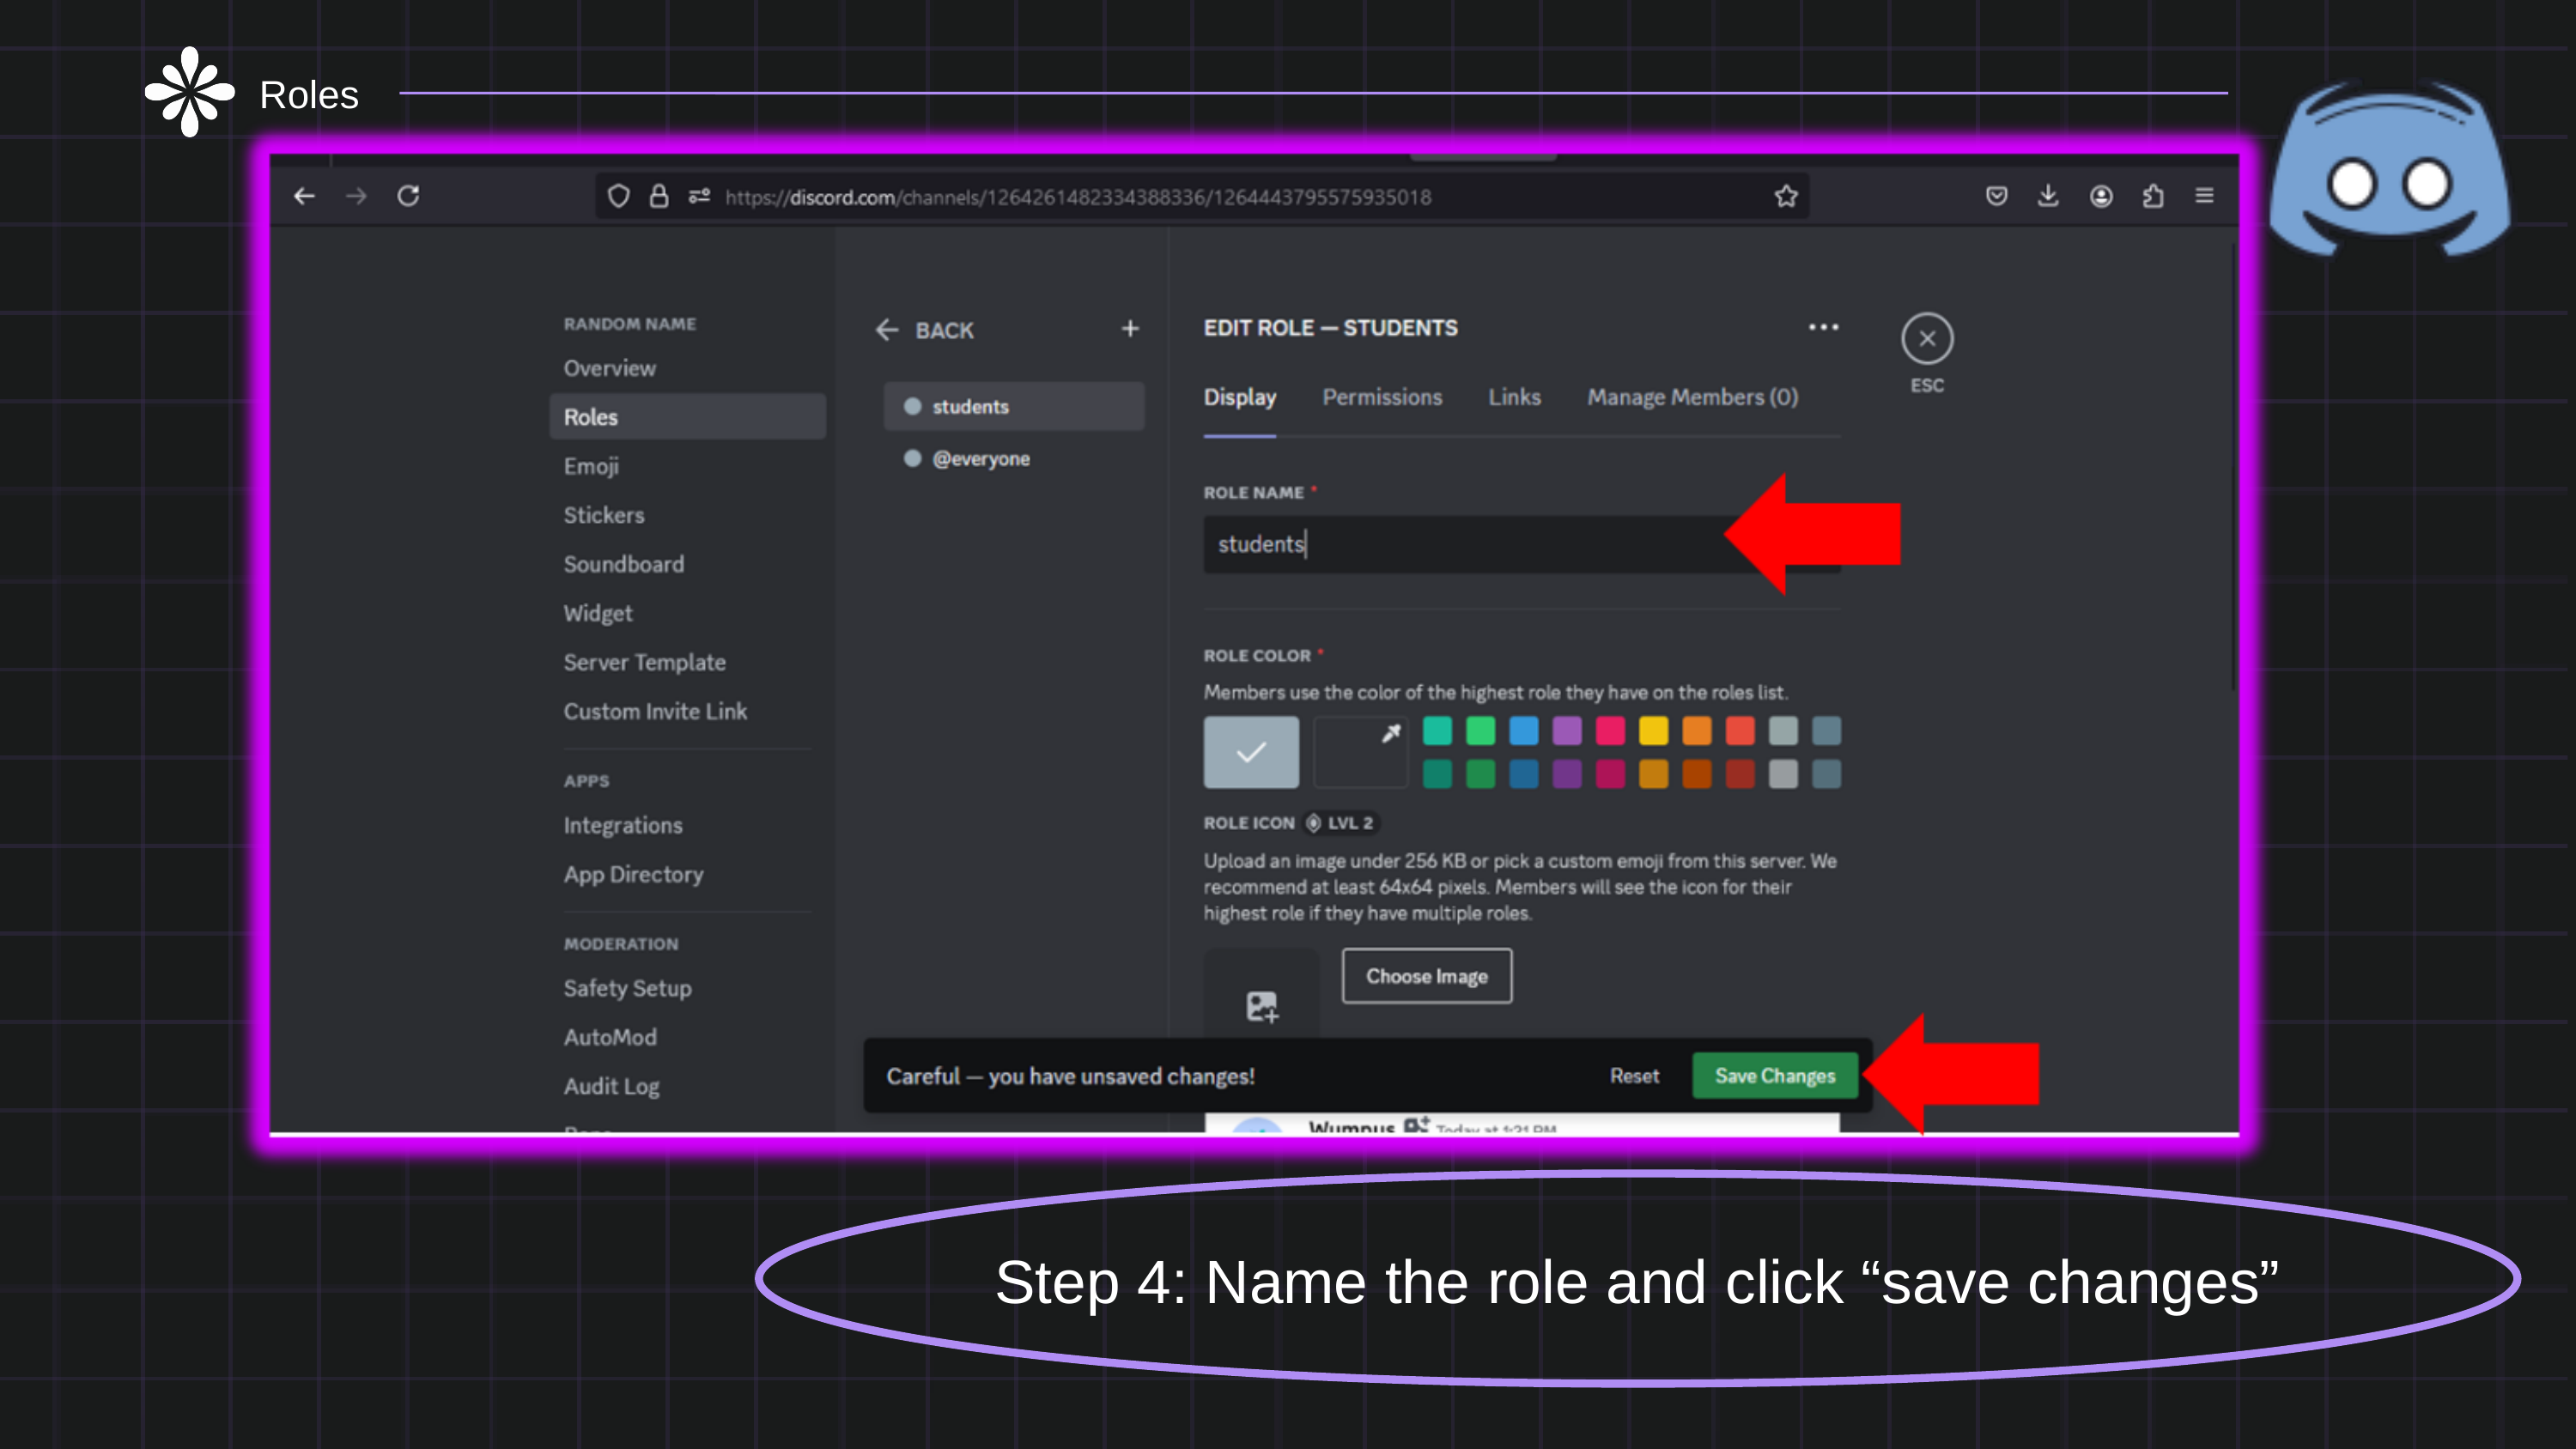

Roles

Step 4: Name the role and click “save changes”